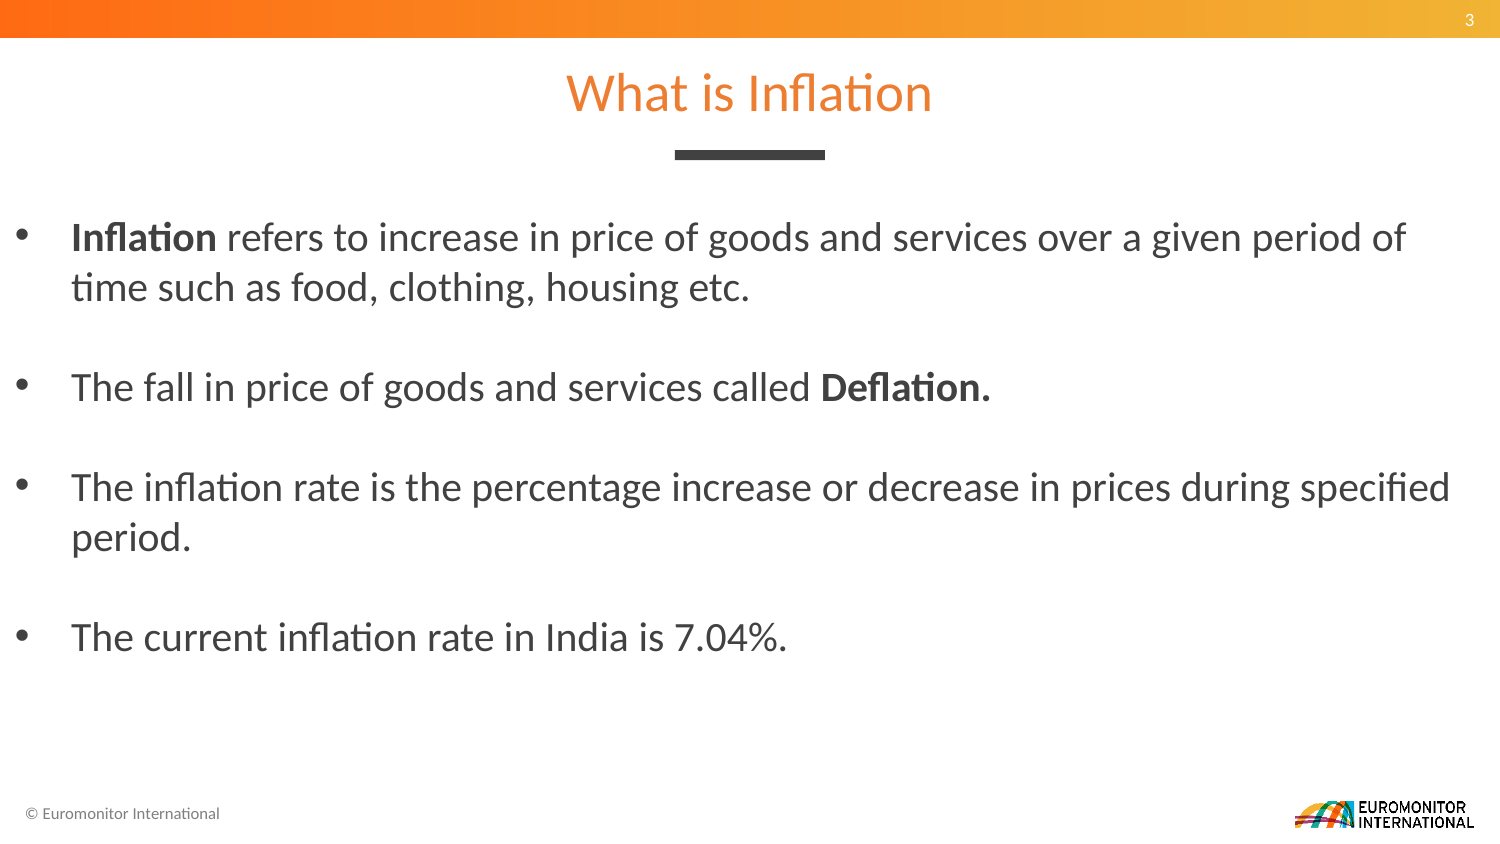

# What is Inflation
Inflation refers to increase in price of goods and services over a given period of time such as food, clothing, housing etc.

The fall in price of goods and services called Deflation.

The inflation rate is the percentage increase or decrease in prices during specified period.

The current inflation rate in India is 7.04%.